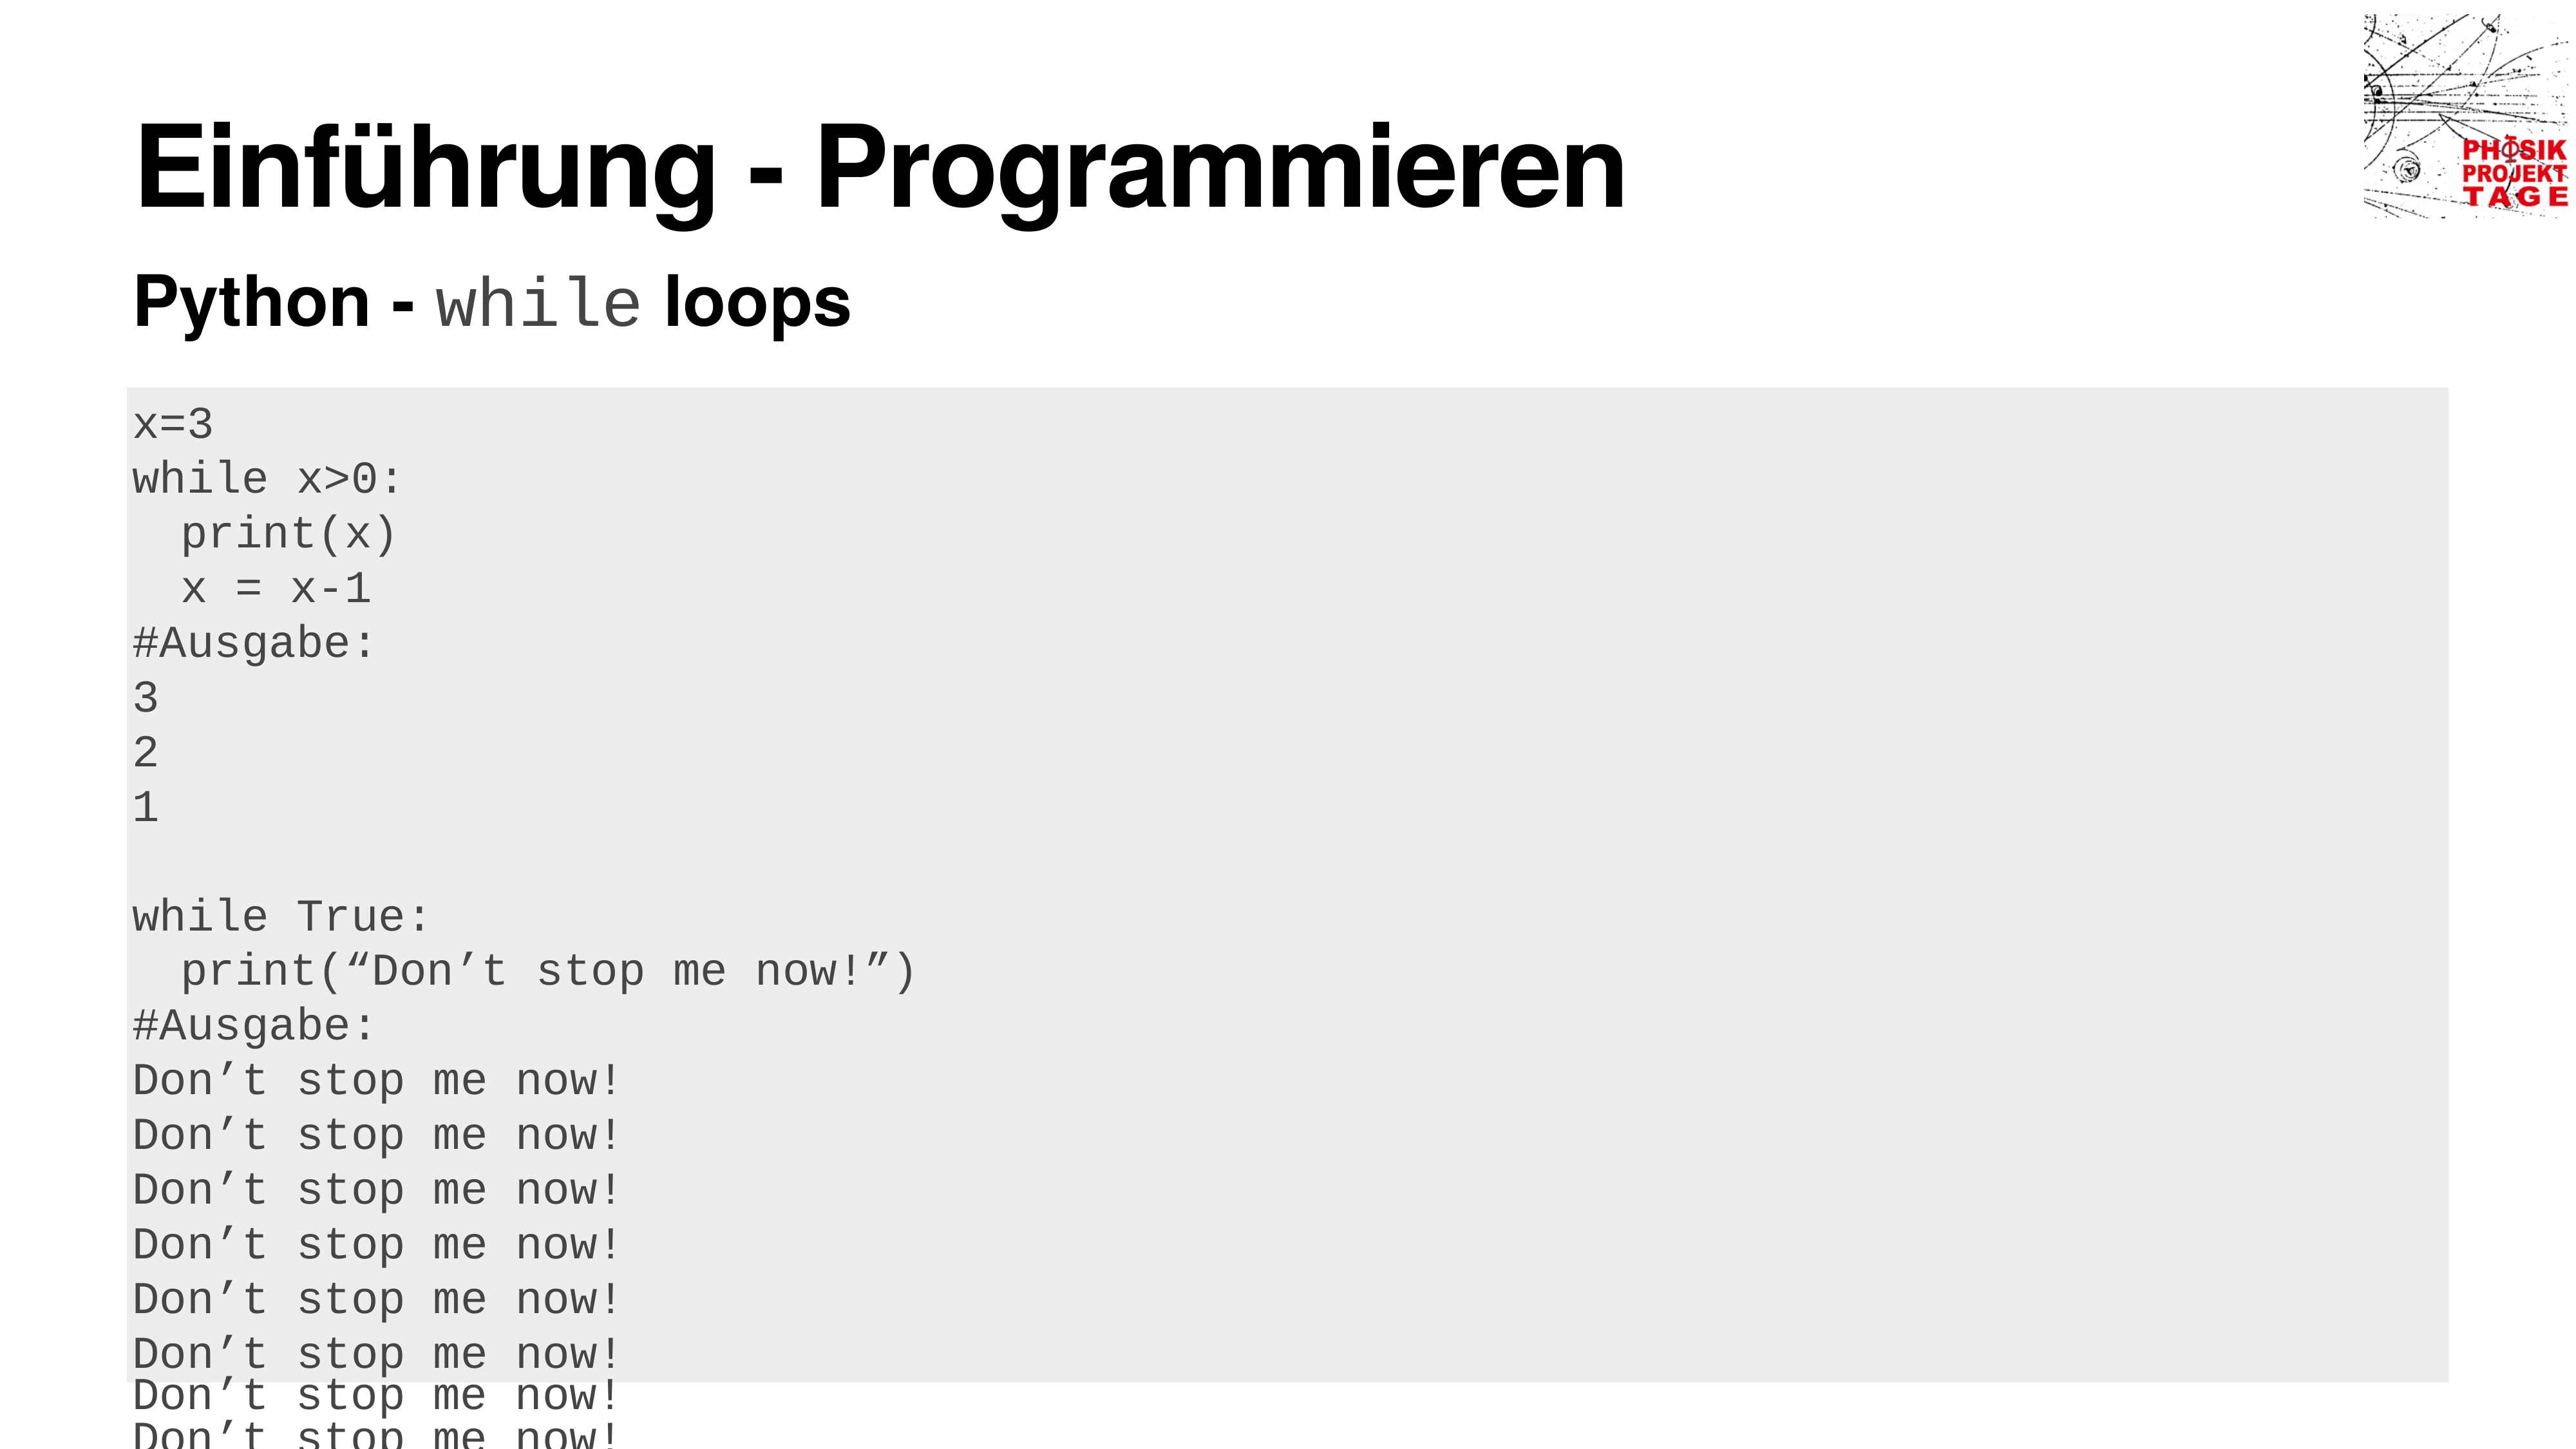

# Einführung - Programmieren
Python - while loops
x=3
while x>0:
print(x)
x = x-1
#Ausgabe:
3
2
1

while True:
print(“Don’t stop me now!”)
#Ausgabe:
Don’t stop me now!
Don’t stop me now!
Don’t stop me now!
Don’t stop me now!
Don’t stop me now!
Don’t stop me now!
Don’t stop me now!
Don’t stop me now!
Don’t stop me now!